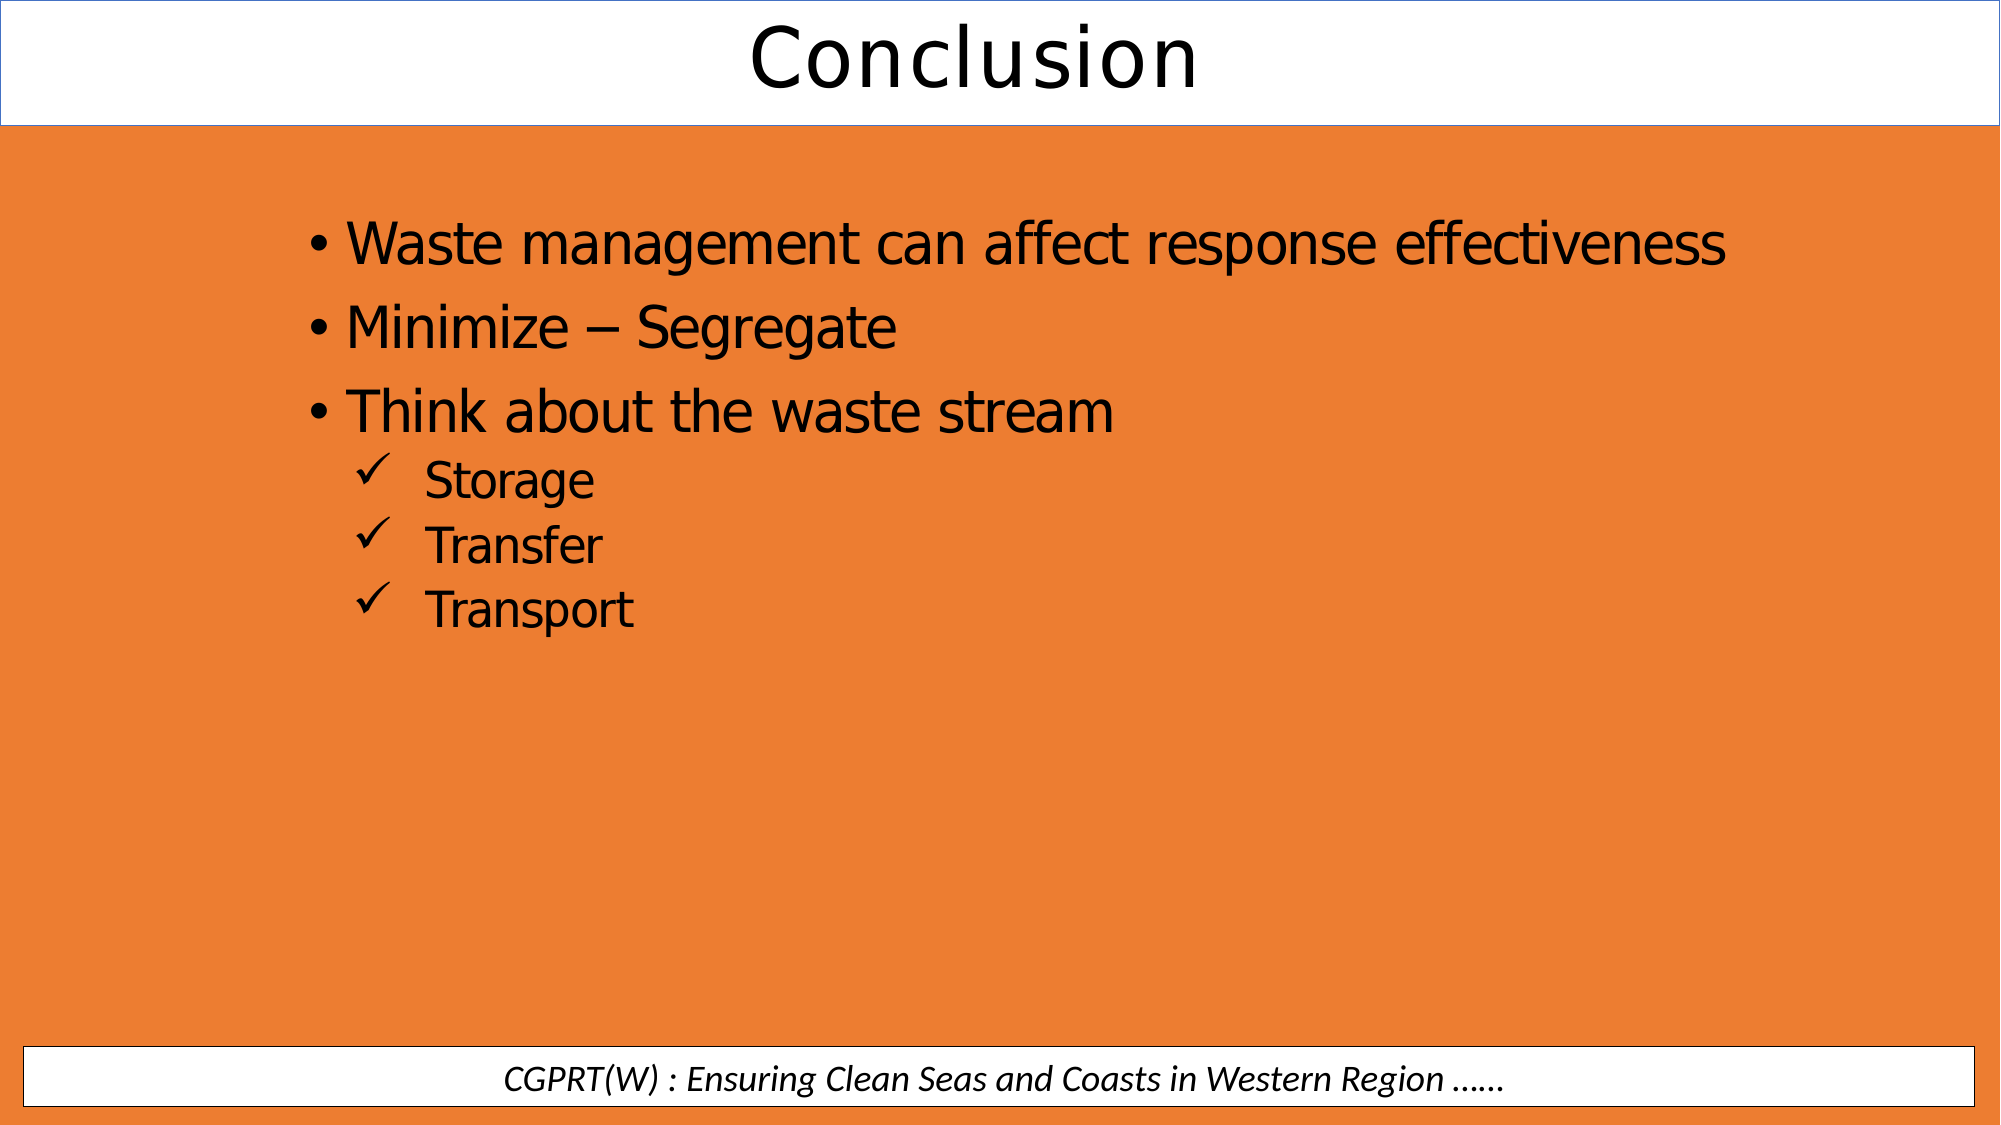

Conclusion
Waste management can affect response effectiveness
Minimize – Segregate
Think about the waste stream
Storage
Transfer
Transport
 CGPRT(W) : Ensuring Clean Seas and Coasts in Western Region ……